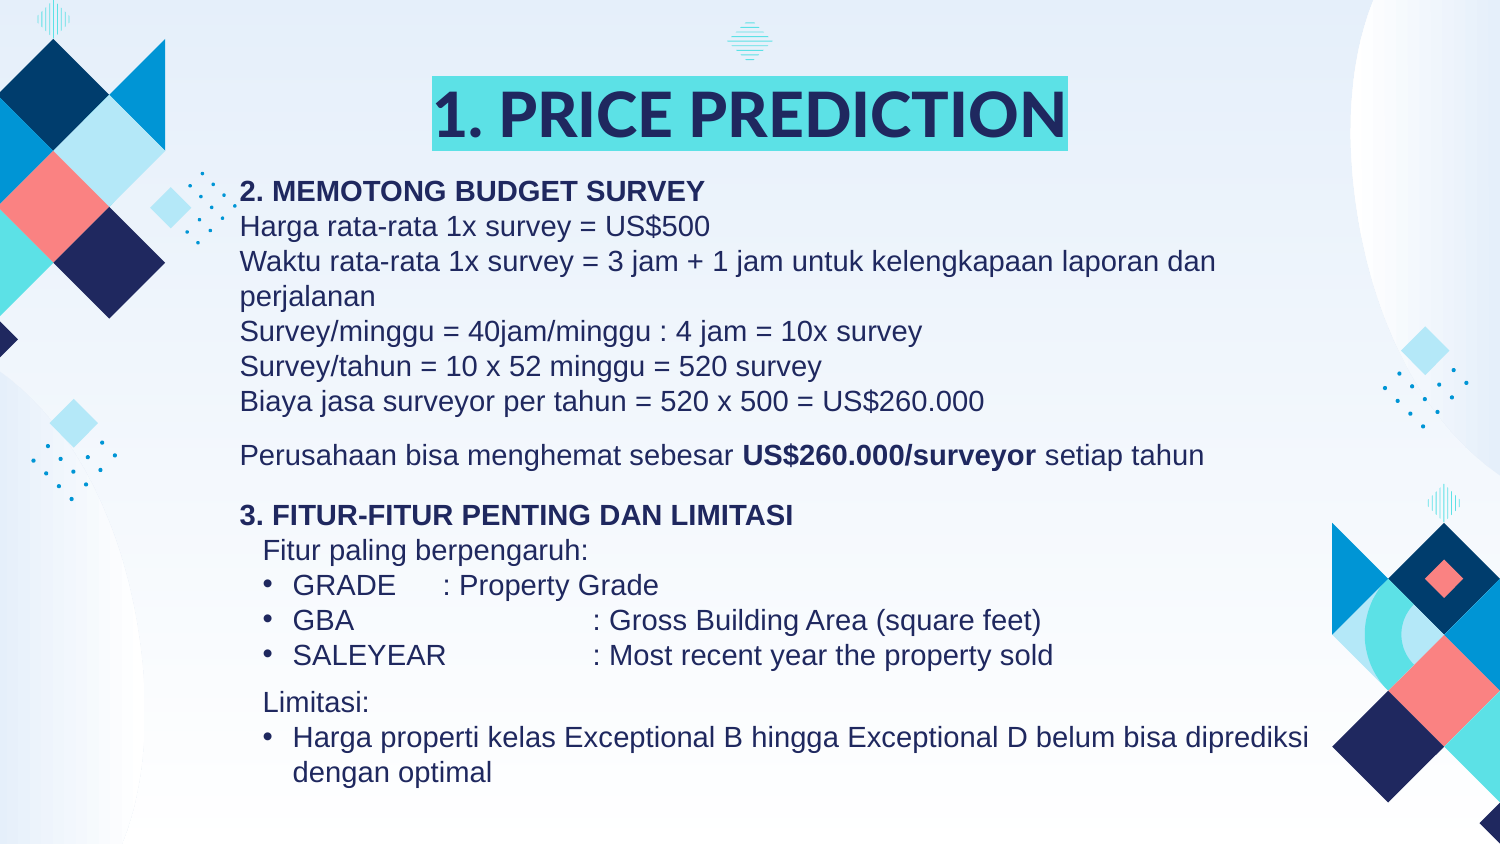

# 1. PRICE PREDICTION
2. MEMOTONG BUDGET SURVEY
Harga rata-rata 1x survey = US$500
Waktu rata-rata 1x survey = 3 jam + 1 jam untuk kelengkapaan laporan dan perjalanan
Survey/minggu = 40jam/minggu : 4 jam = 10x survey
Survey/tahun = 10 x 52 minggu = 520 survey
Biaya jasa surveyor per tahun = 520 x 500 = US$260.000
Perusahaan bisa menghemat sebesar US$260.000/surveyor setiap tahun
3. FITUR-FITUR PENTING DAN LIMITASI
Fitur paling berpengaruh:
GRADE 	: Property Grade
GBA		: Gross Building Area (square feet)
SALEYEAR	: Most recent year the property sold
Limitasi:
Harga properti kelas Exceptional B hingga Exceptional D belum bisa diprediksi dengan optimal